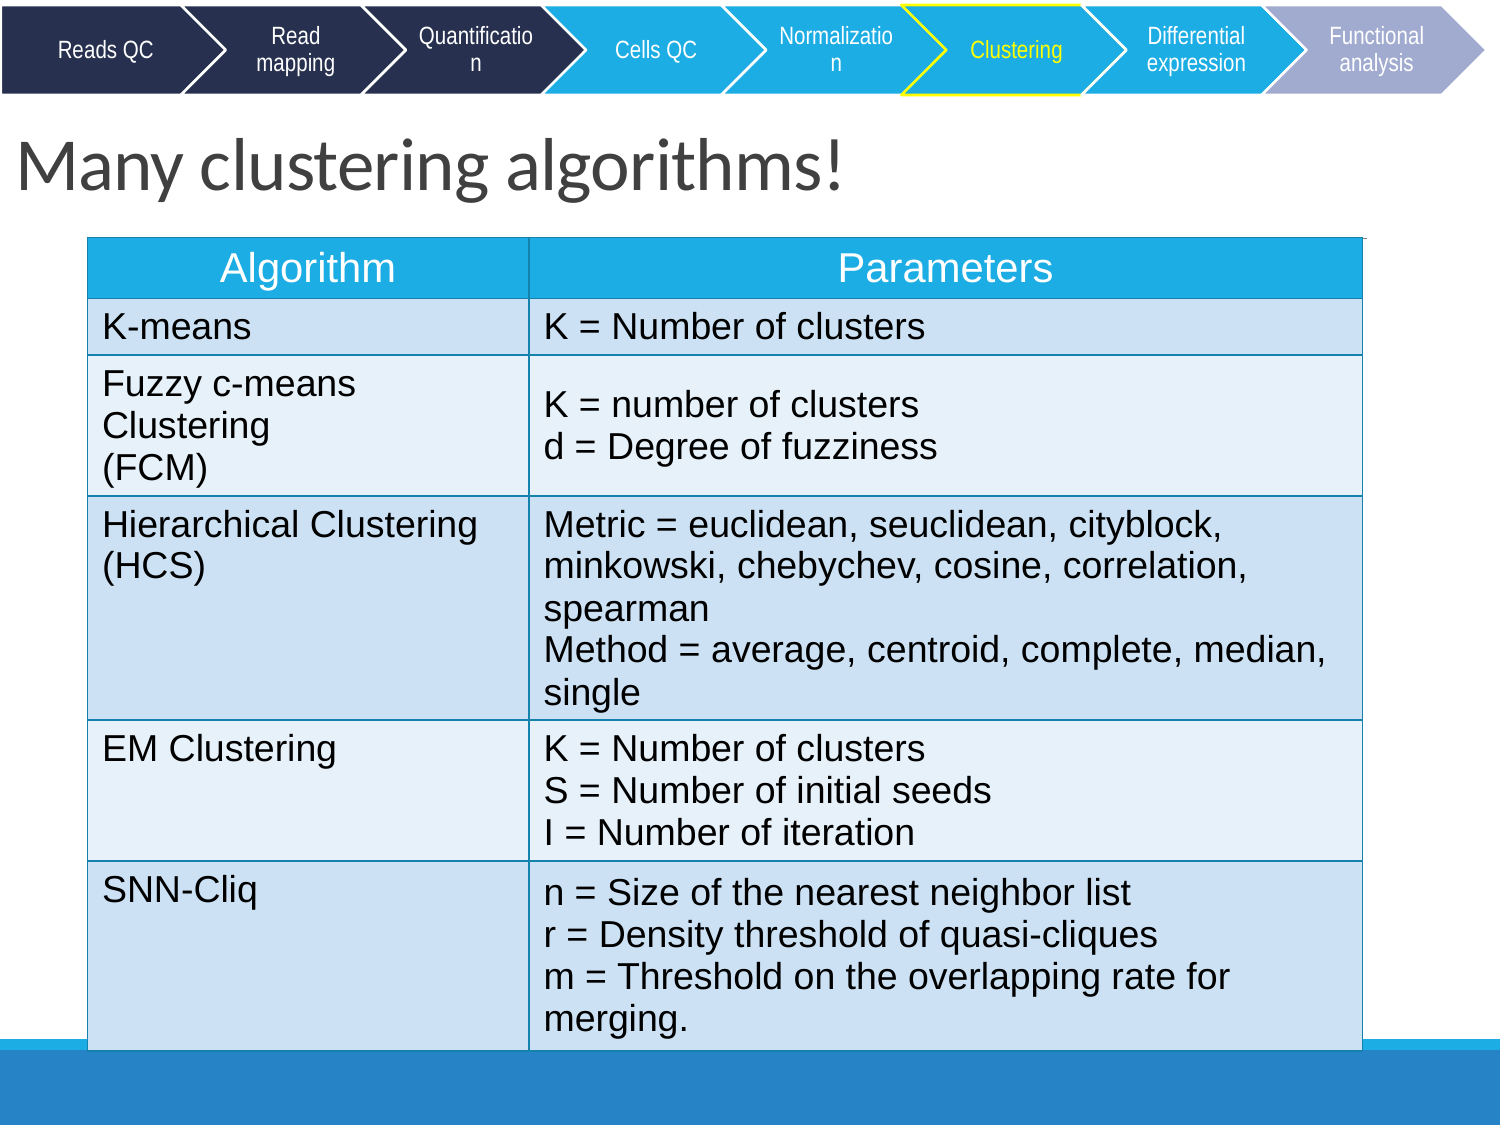

Reads QC
Read mapping
Quantification
Cells QC
Normalization
Clustering
Differential expression
Functional analysis
# Many clustering algorithms!
| Algorithm | Parameters |
| --- | --- |
| K-means | K = Number of clusters |
| Fuzzy c-means Clustering (FCM) | K = number of clusters d = Degree of fuzziness |
| Hierarchical Clustering (HCS) | Metric = euclidean, seuclidean, cityblock, minkowski, chebychev, cosine, correlation, spearman Method = average, centroid, complete, median, single |
| EM Clustering | K = Number of clusters S = Number of initial seeds I = Number of iteration |
| SNN-Cliq | n = Size of the nearest neighbor list r = Density threshold of quasi-cliques m = Threshold on the overlapping rate for merging. |